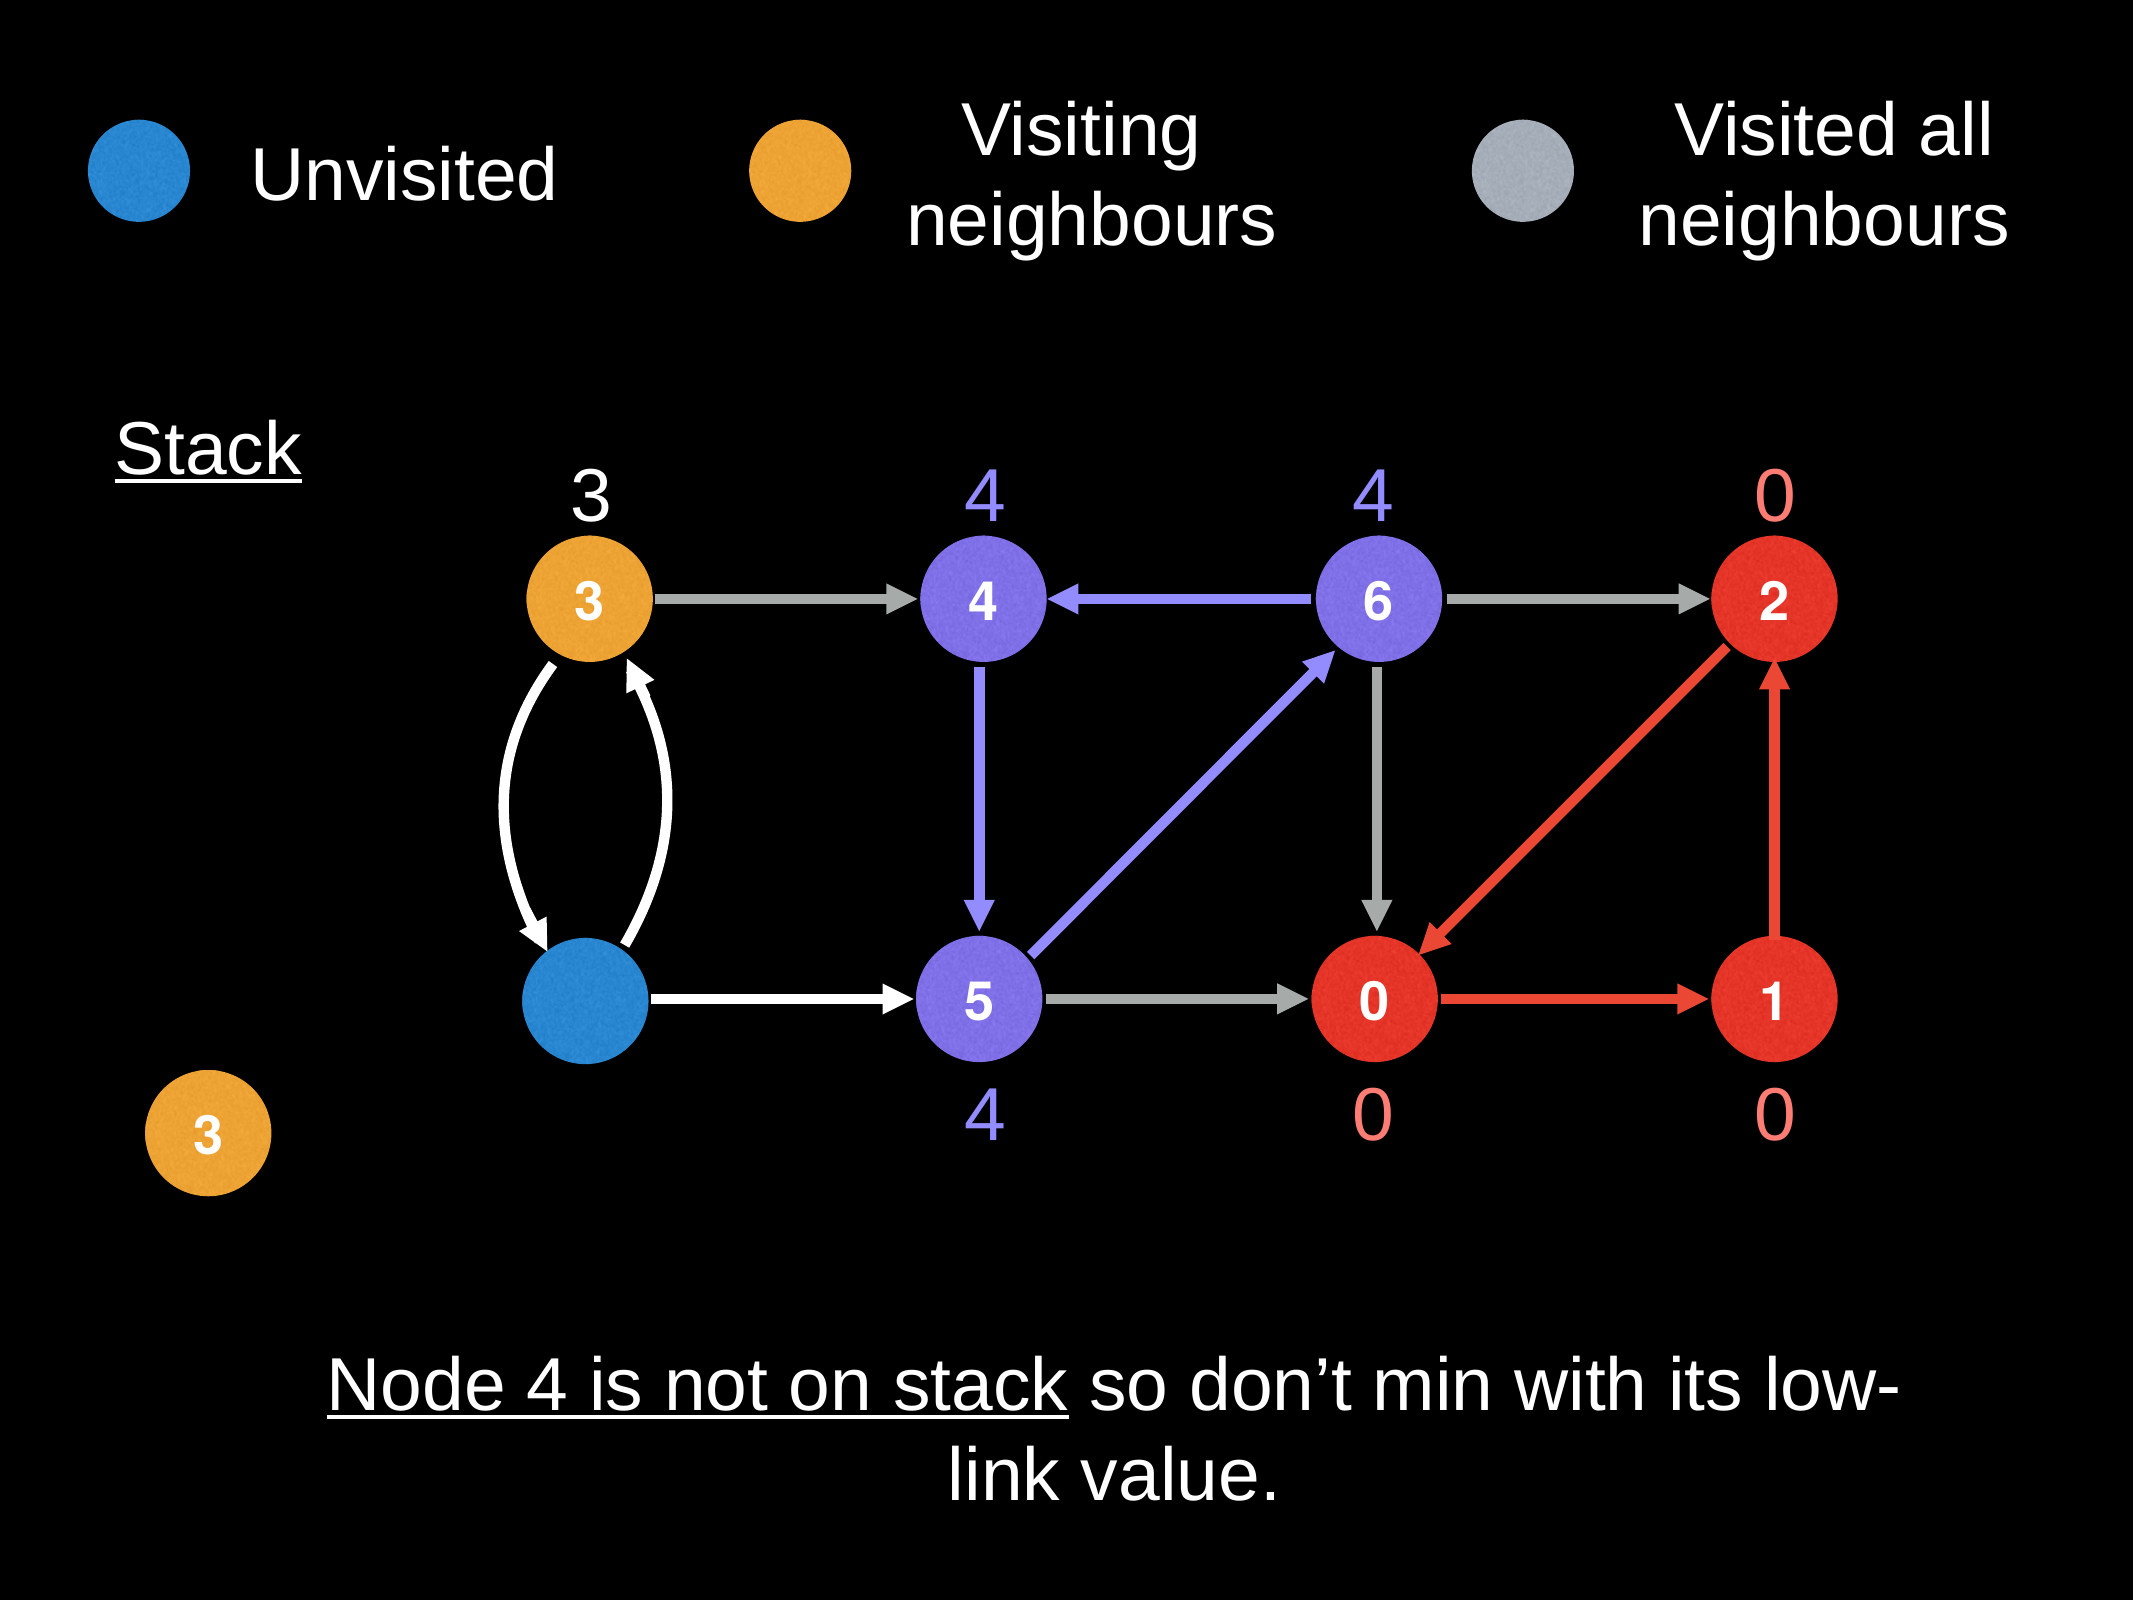

Visiting
 neighbours
Visited all
neighbours
Unvisited

Stack
3
4
4
0
2
6
4
3

1
0
5

4
0
0
3
Node 4 is not on stack so don’t min with its low-link value.